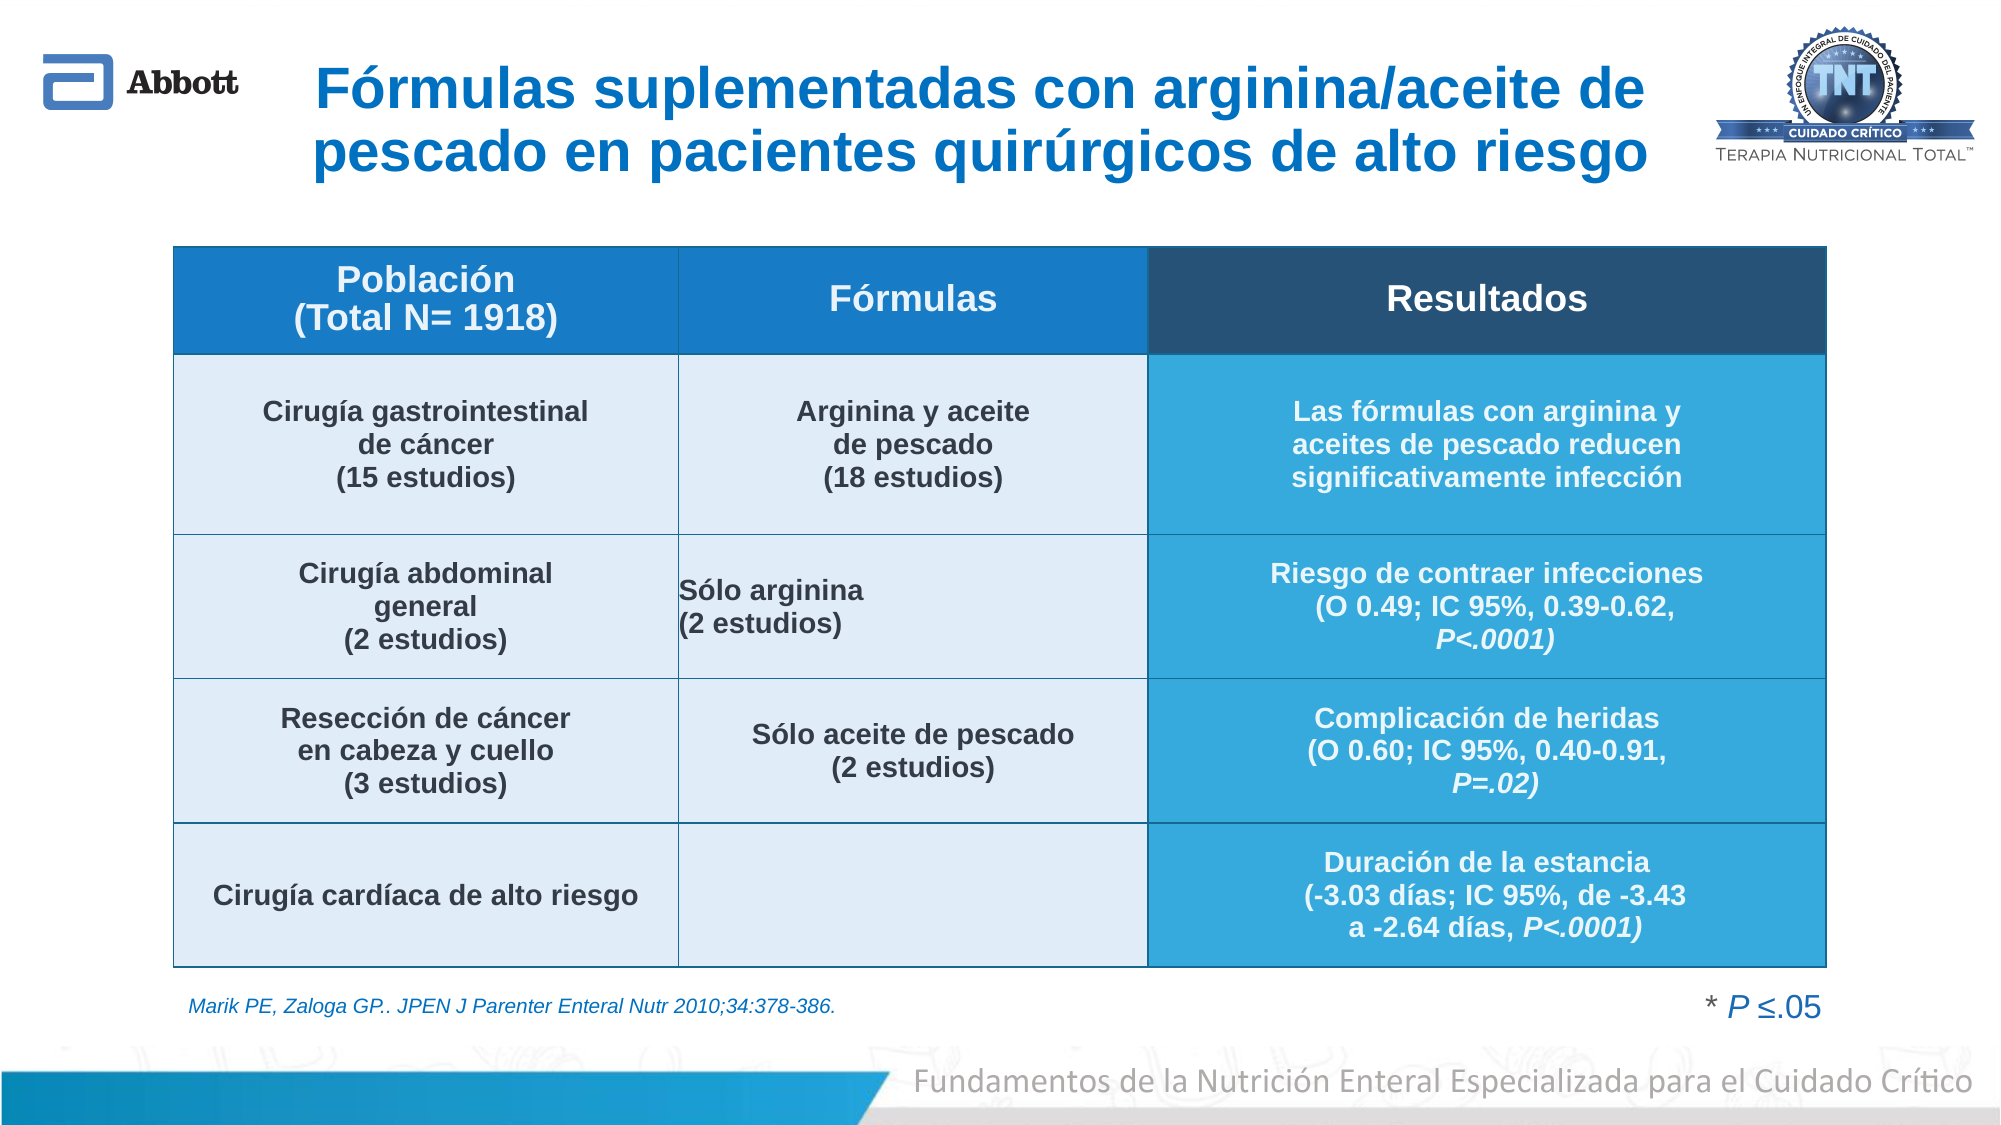

Fórmulas suplementadas con arginina/aceite de pescado en pacientes quirúrgicos de alto riesgo
| Población (Total N= 1918) | Fórmulas | Resultados |
| --- | --- | --- |
| Cirugía gastrointestinal de cáncer (15 estudios) | Arginina y aceite de pescado (18 estudios) | Las fórmulas con arginina y aceites de pescado reducen significativamente infección |
| Cirugía abdominal general (2 estudios) | Sólo arginina (2 estudios) | Riesgo de contraer infecciones (O 0.49; IC 95%, 0.39-0.62, P<.0001) |
| Resección de cáncer en cabeza y cuello (3 estudios) | Sólo aceite de pescado (2 estudios) | Complicación de heridas (O 0.60; IC 95%, 0.40-0.91, P=.02) |
| Cirugía cardíaca de alto riesgo |  | Duración de la estancia (-3.03 días; IC 95%, de -3.43 a -2.64 días, P<.0001) |

* P ≤.05
Marik PE, Zaloga GP.. JPEN J Parenter Enteral Nutr 2010;34:378-386.